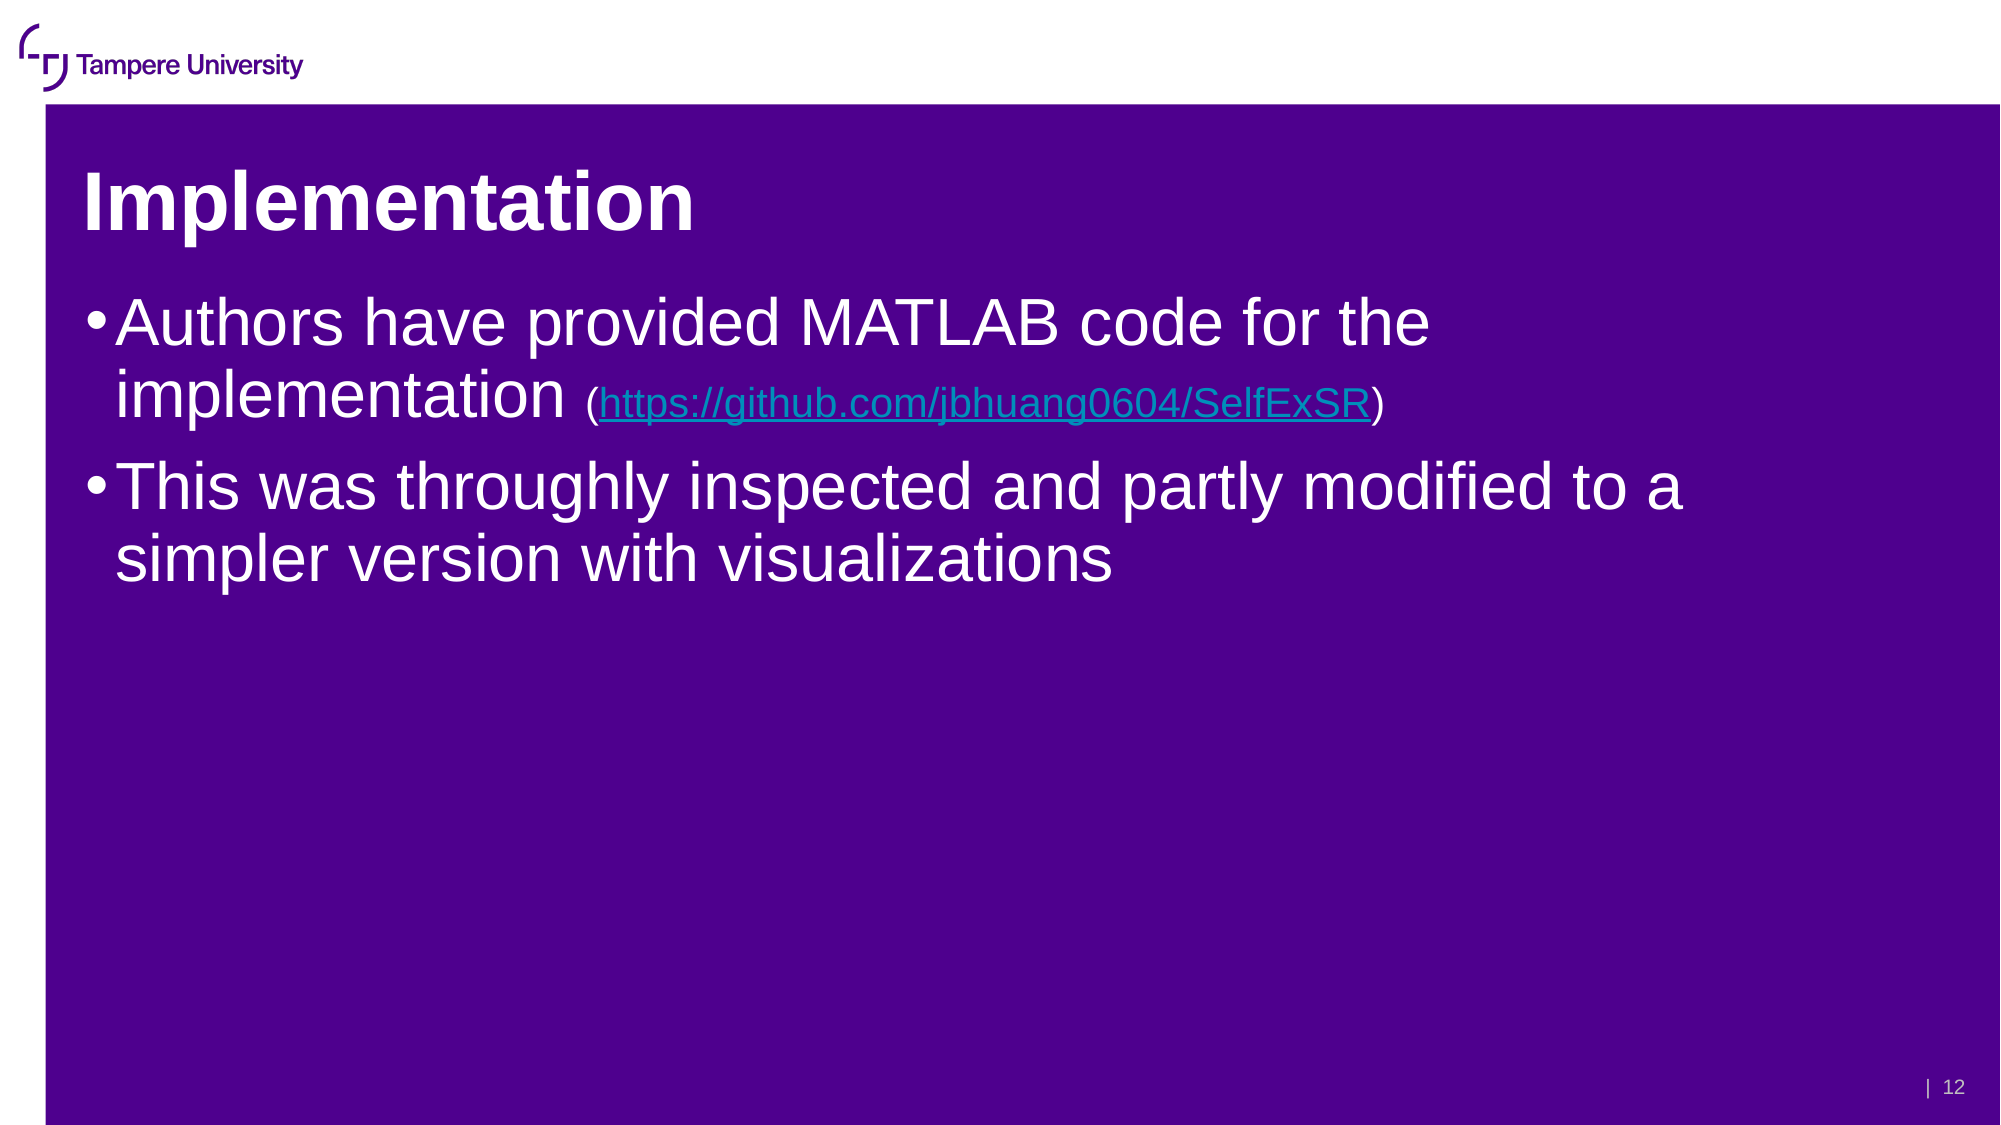

# Implementation
Authors have provided MATLAB code for the implementation (https://github.com/jbhuang0604/SelfExSR)
This was throughly inspected and partly modified to a simpler version with visualizations

|  12